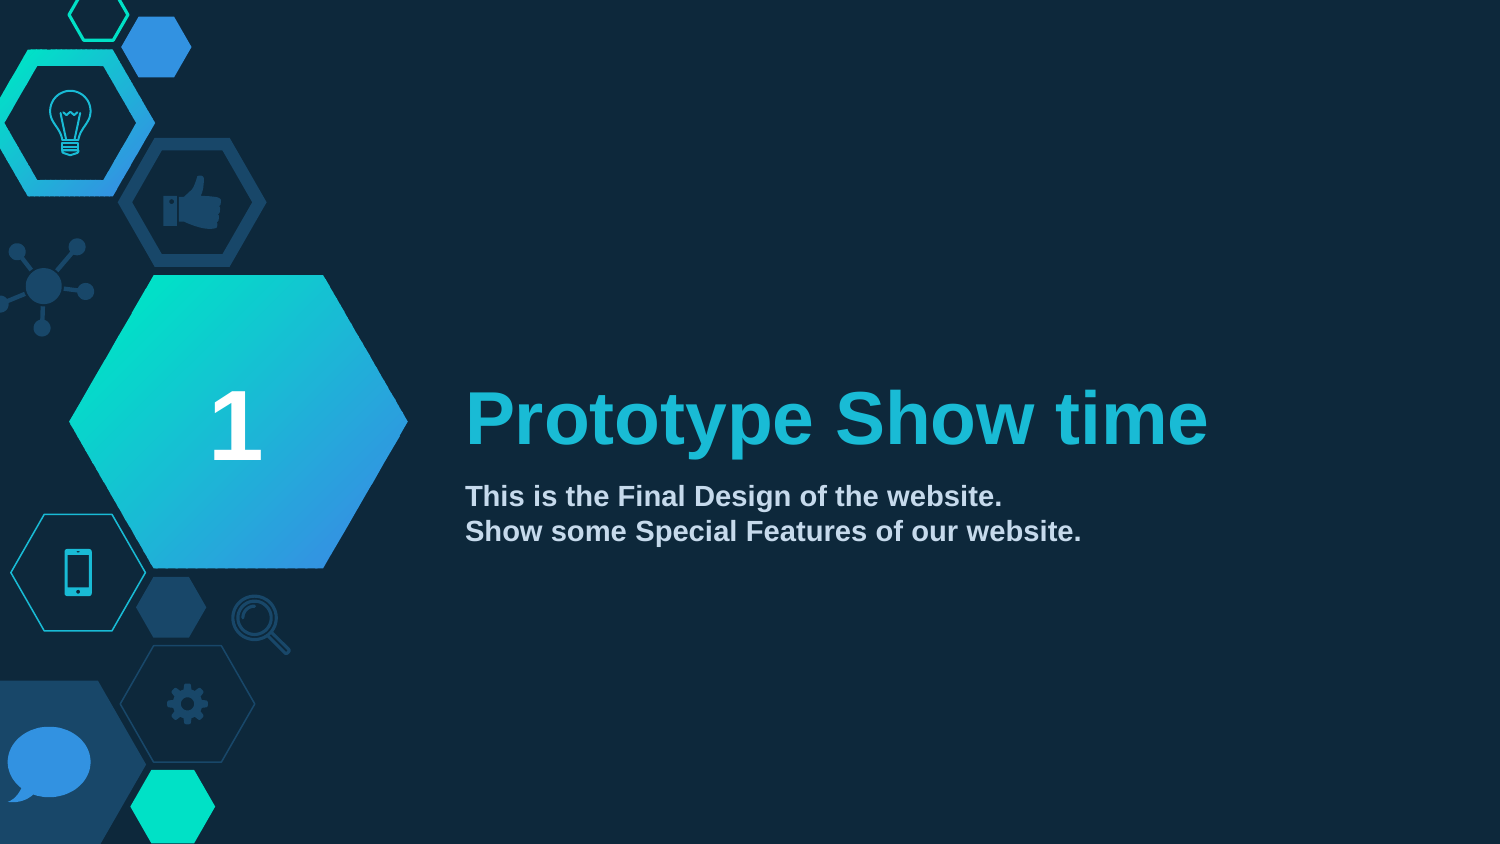

1
# Prototype Show time
This is the Final Design of the website.
Show some Special Features of our website.